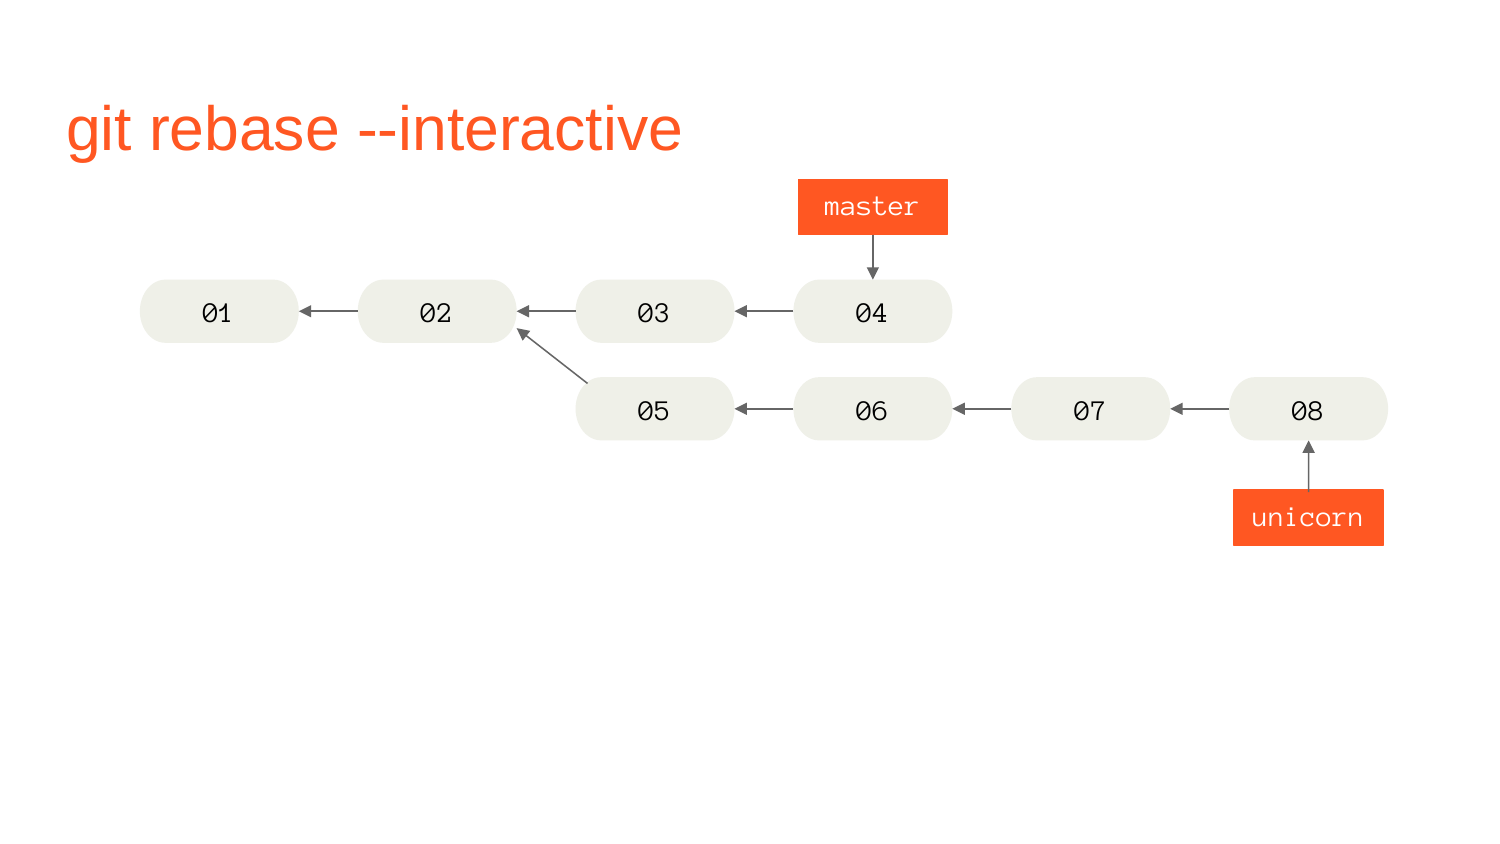

# git rebase --interactive
master
03
01
02
04
05
06
07
08
unicorn